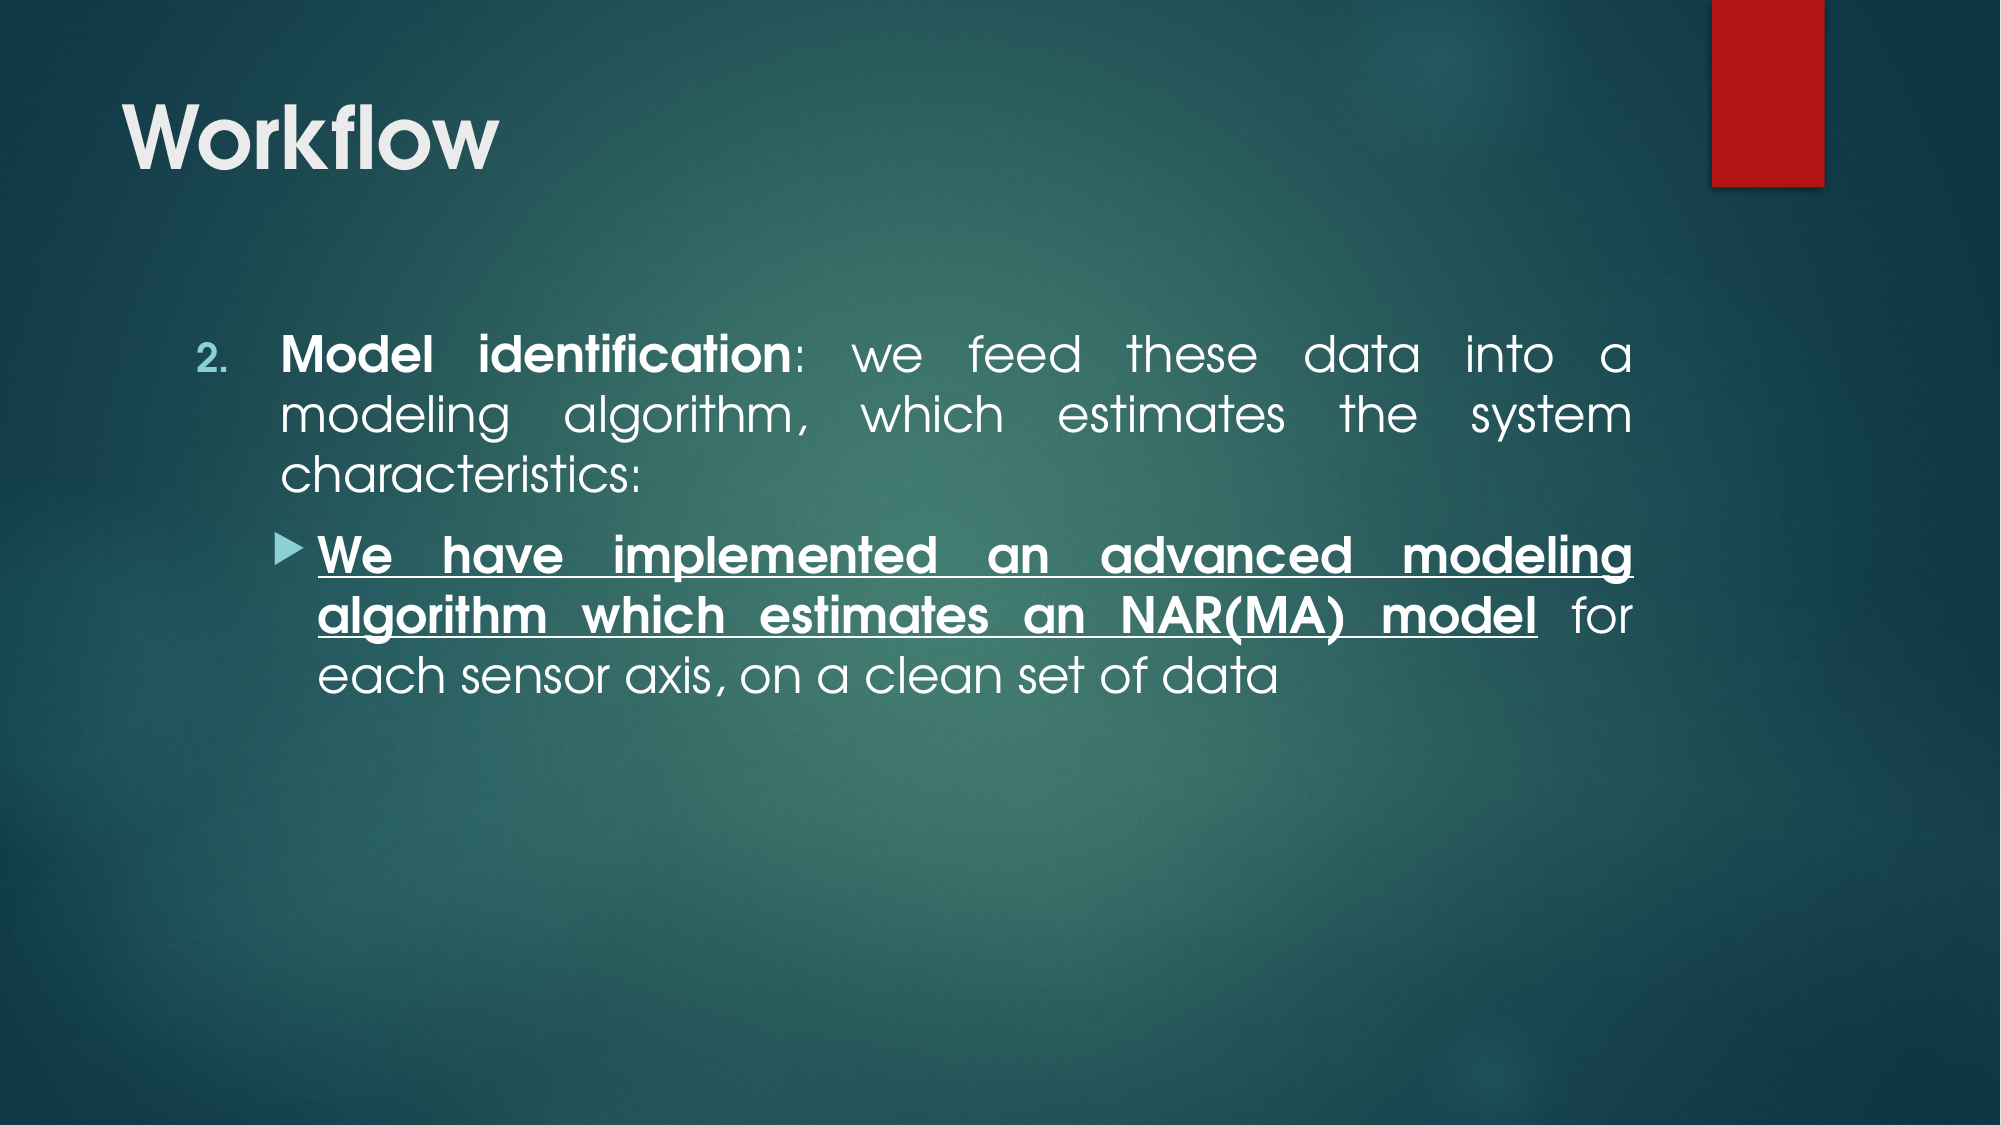

# Workflow
Model identification: we feed these data into a modeling algorithm, which estimates the system characteristics:
We have implemented an advanced modeling algorithm which estimates an NAR(MA) model for each sensor axis, on a clean set of data